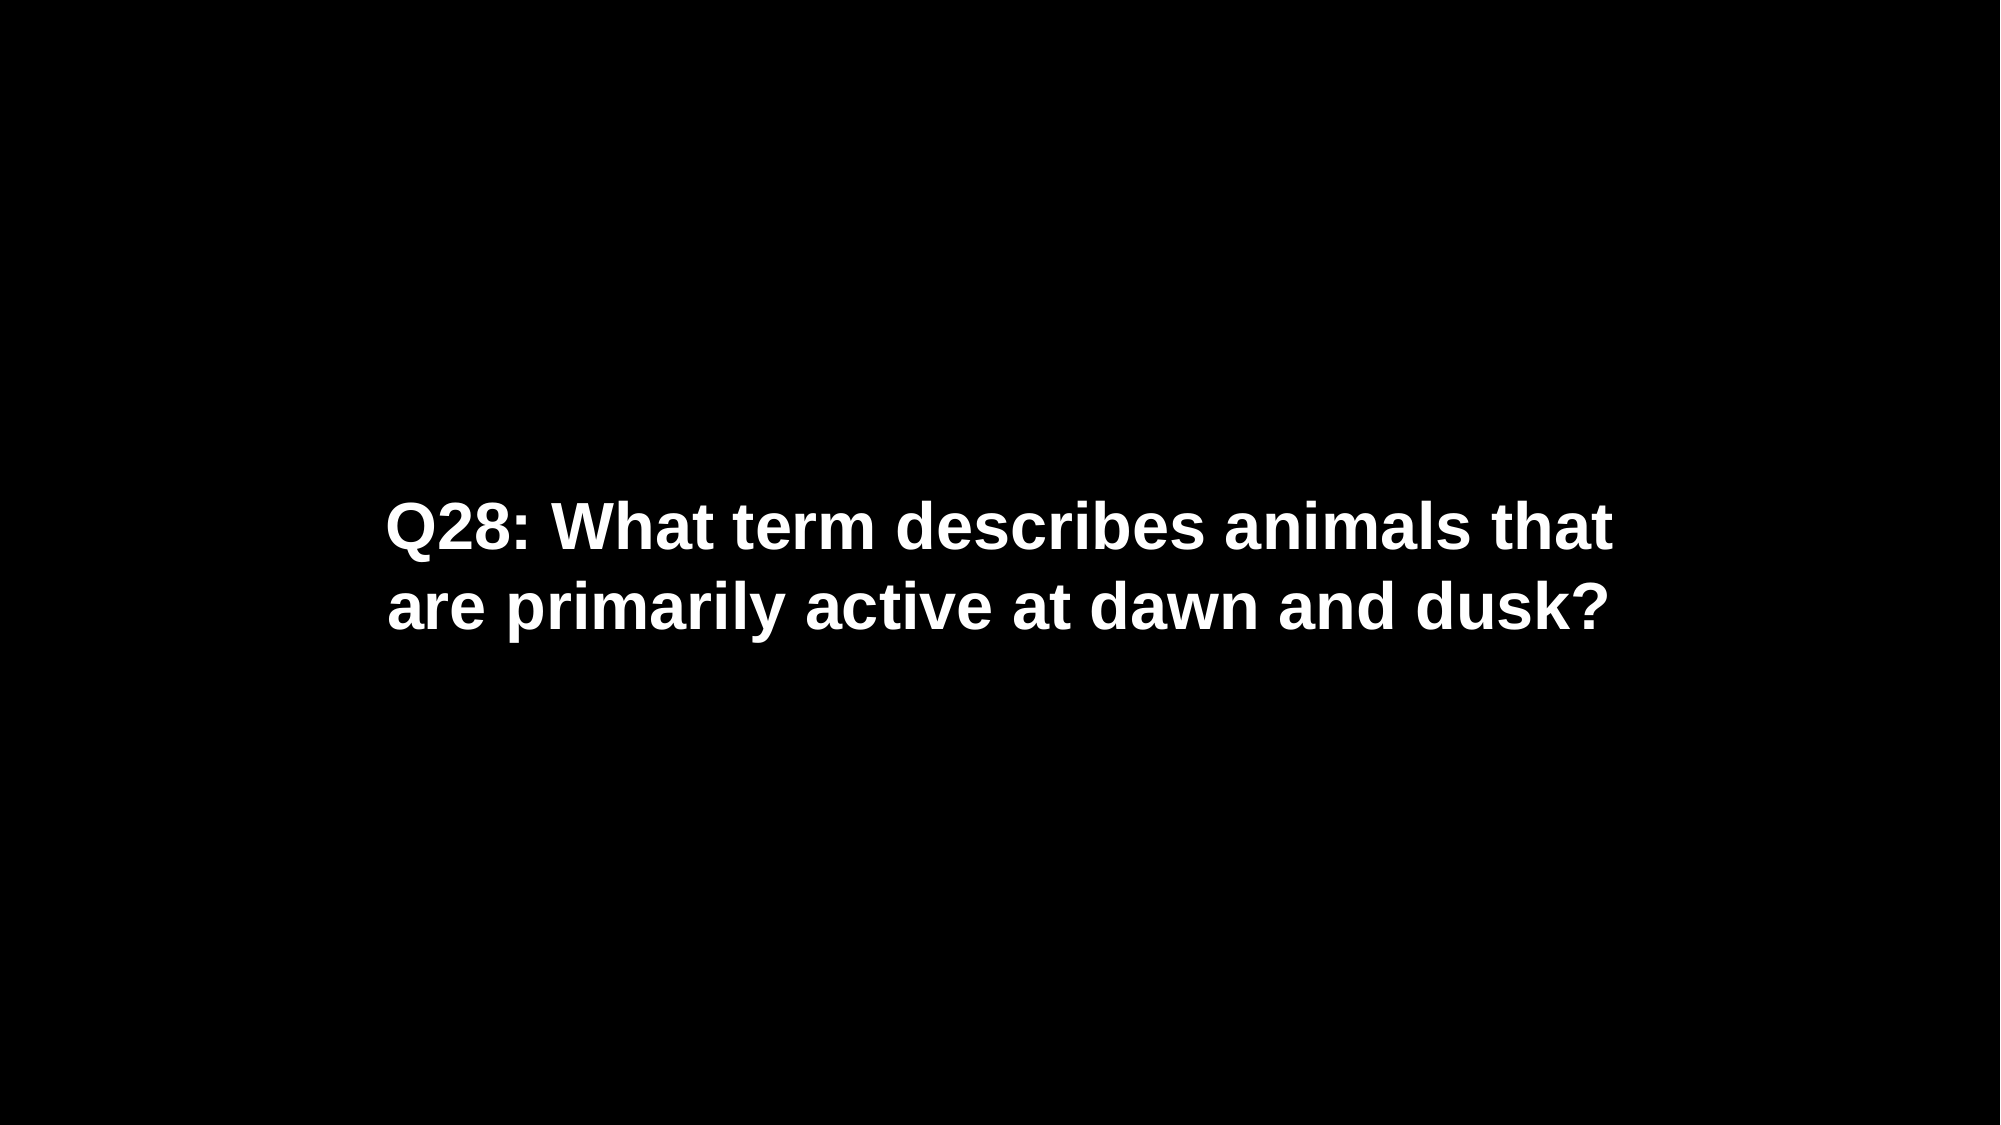

Q28: What term describes animals that
are primarily active at dawn and dusk?